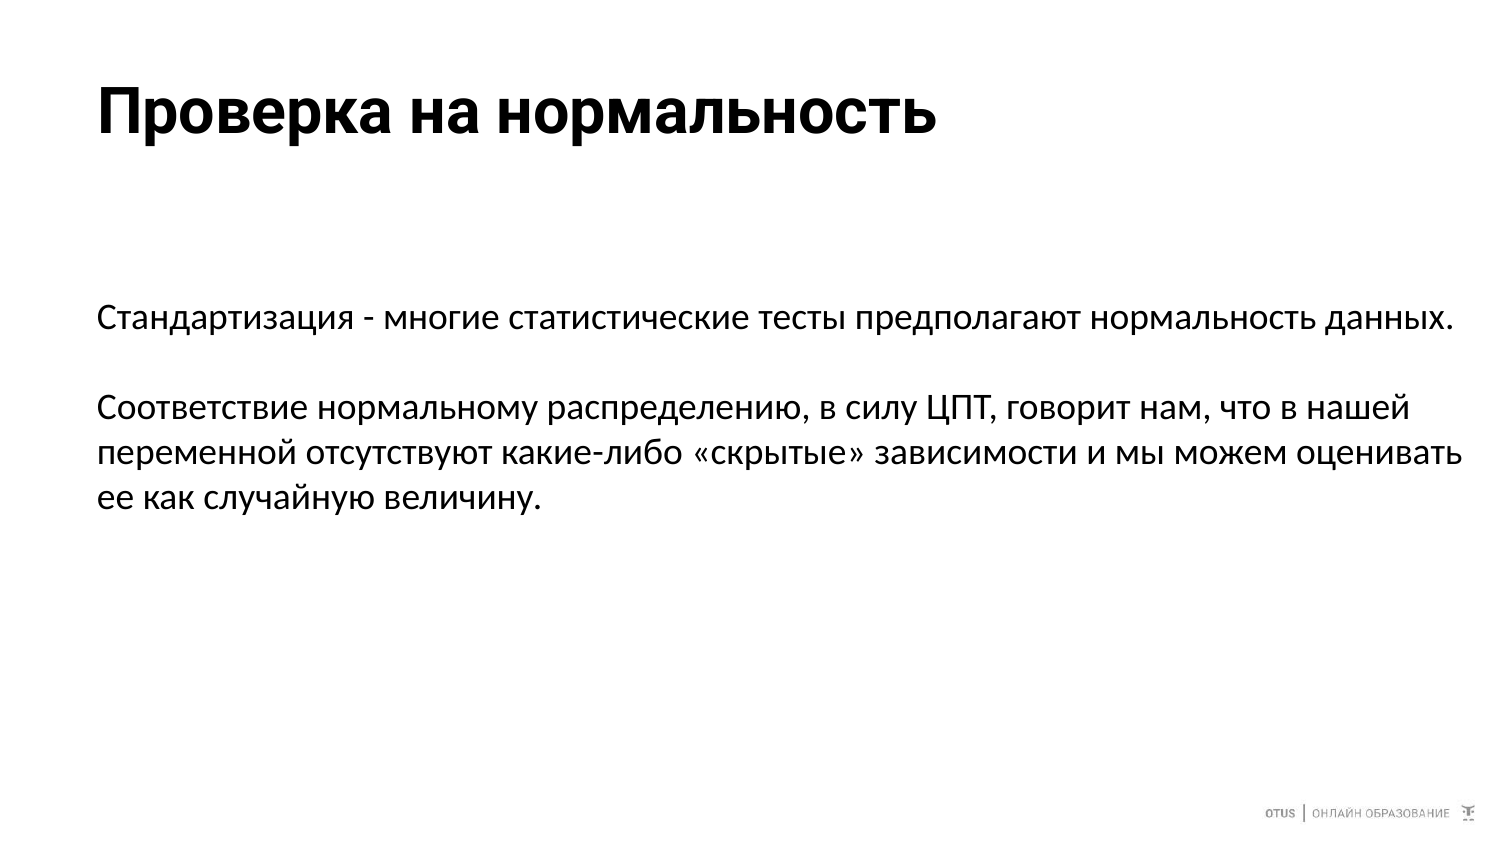

# Проверка на нормальность
Стандартизация - многие статистические тесты предполагают нормальность данных.

Соответствие нормальному распределению, в силу ЦПТ, говорит нам, что в нашей переменной отсутствуют какие-либо «скрытые» зависимости и мы можем оценивать ее как случайную величину.